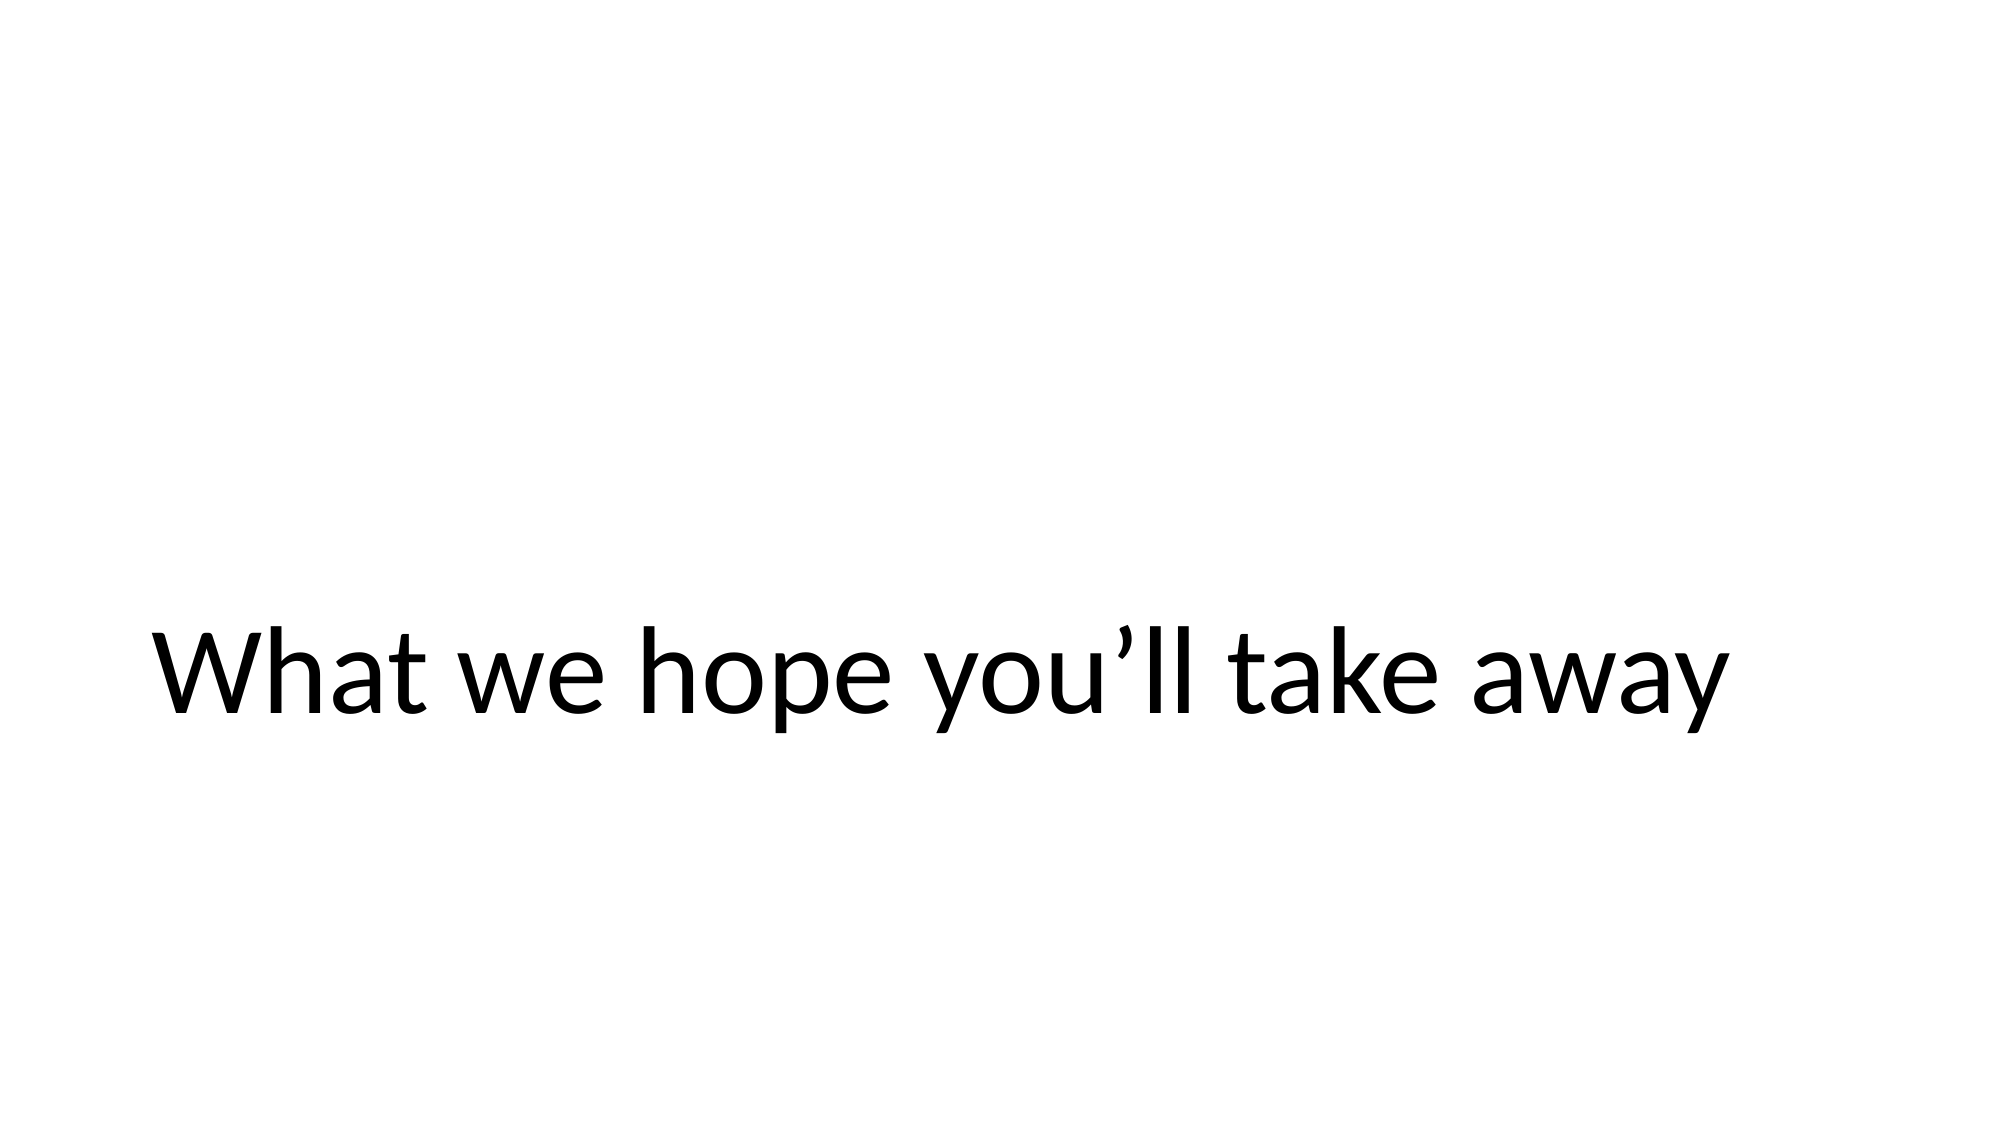

# What we hope you’ll take away